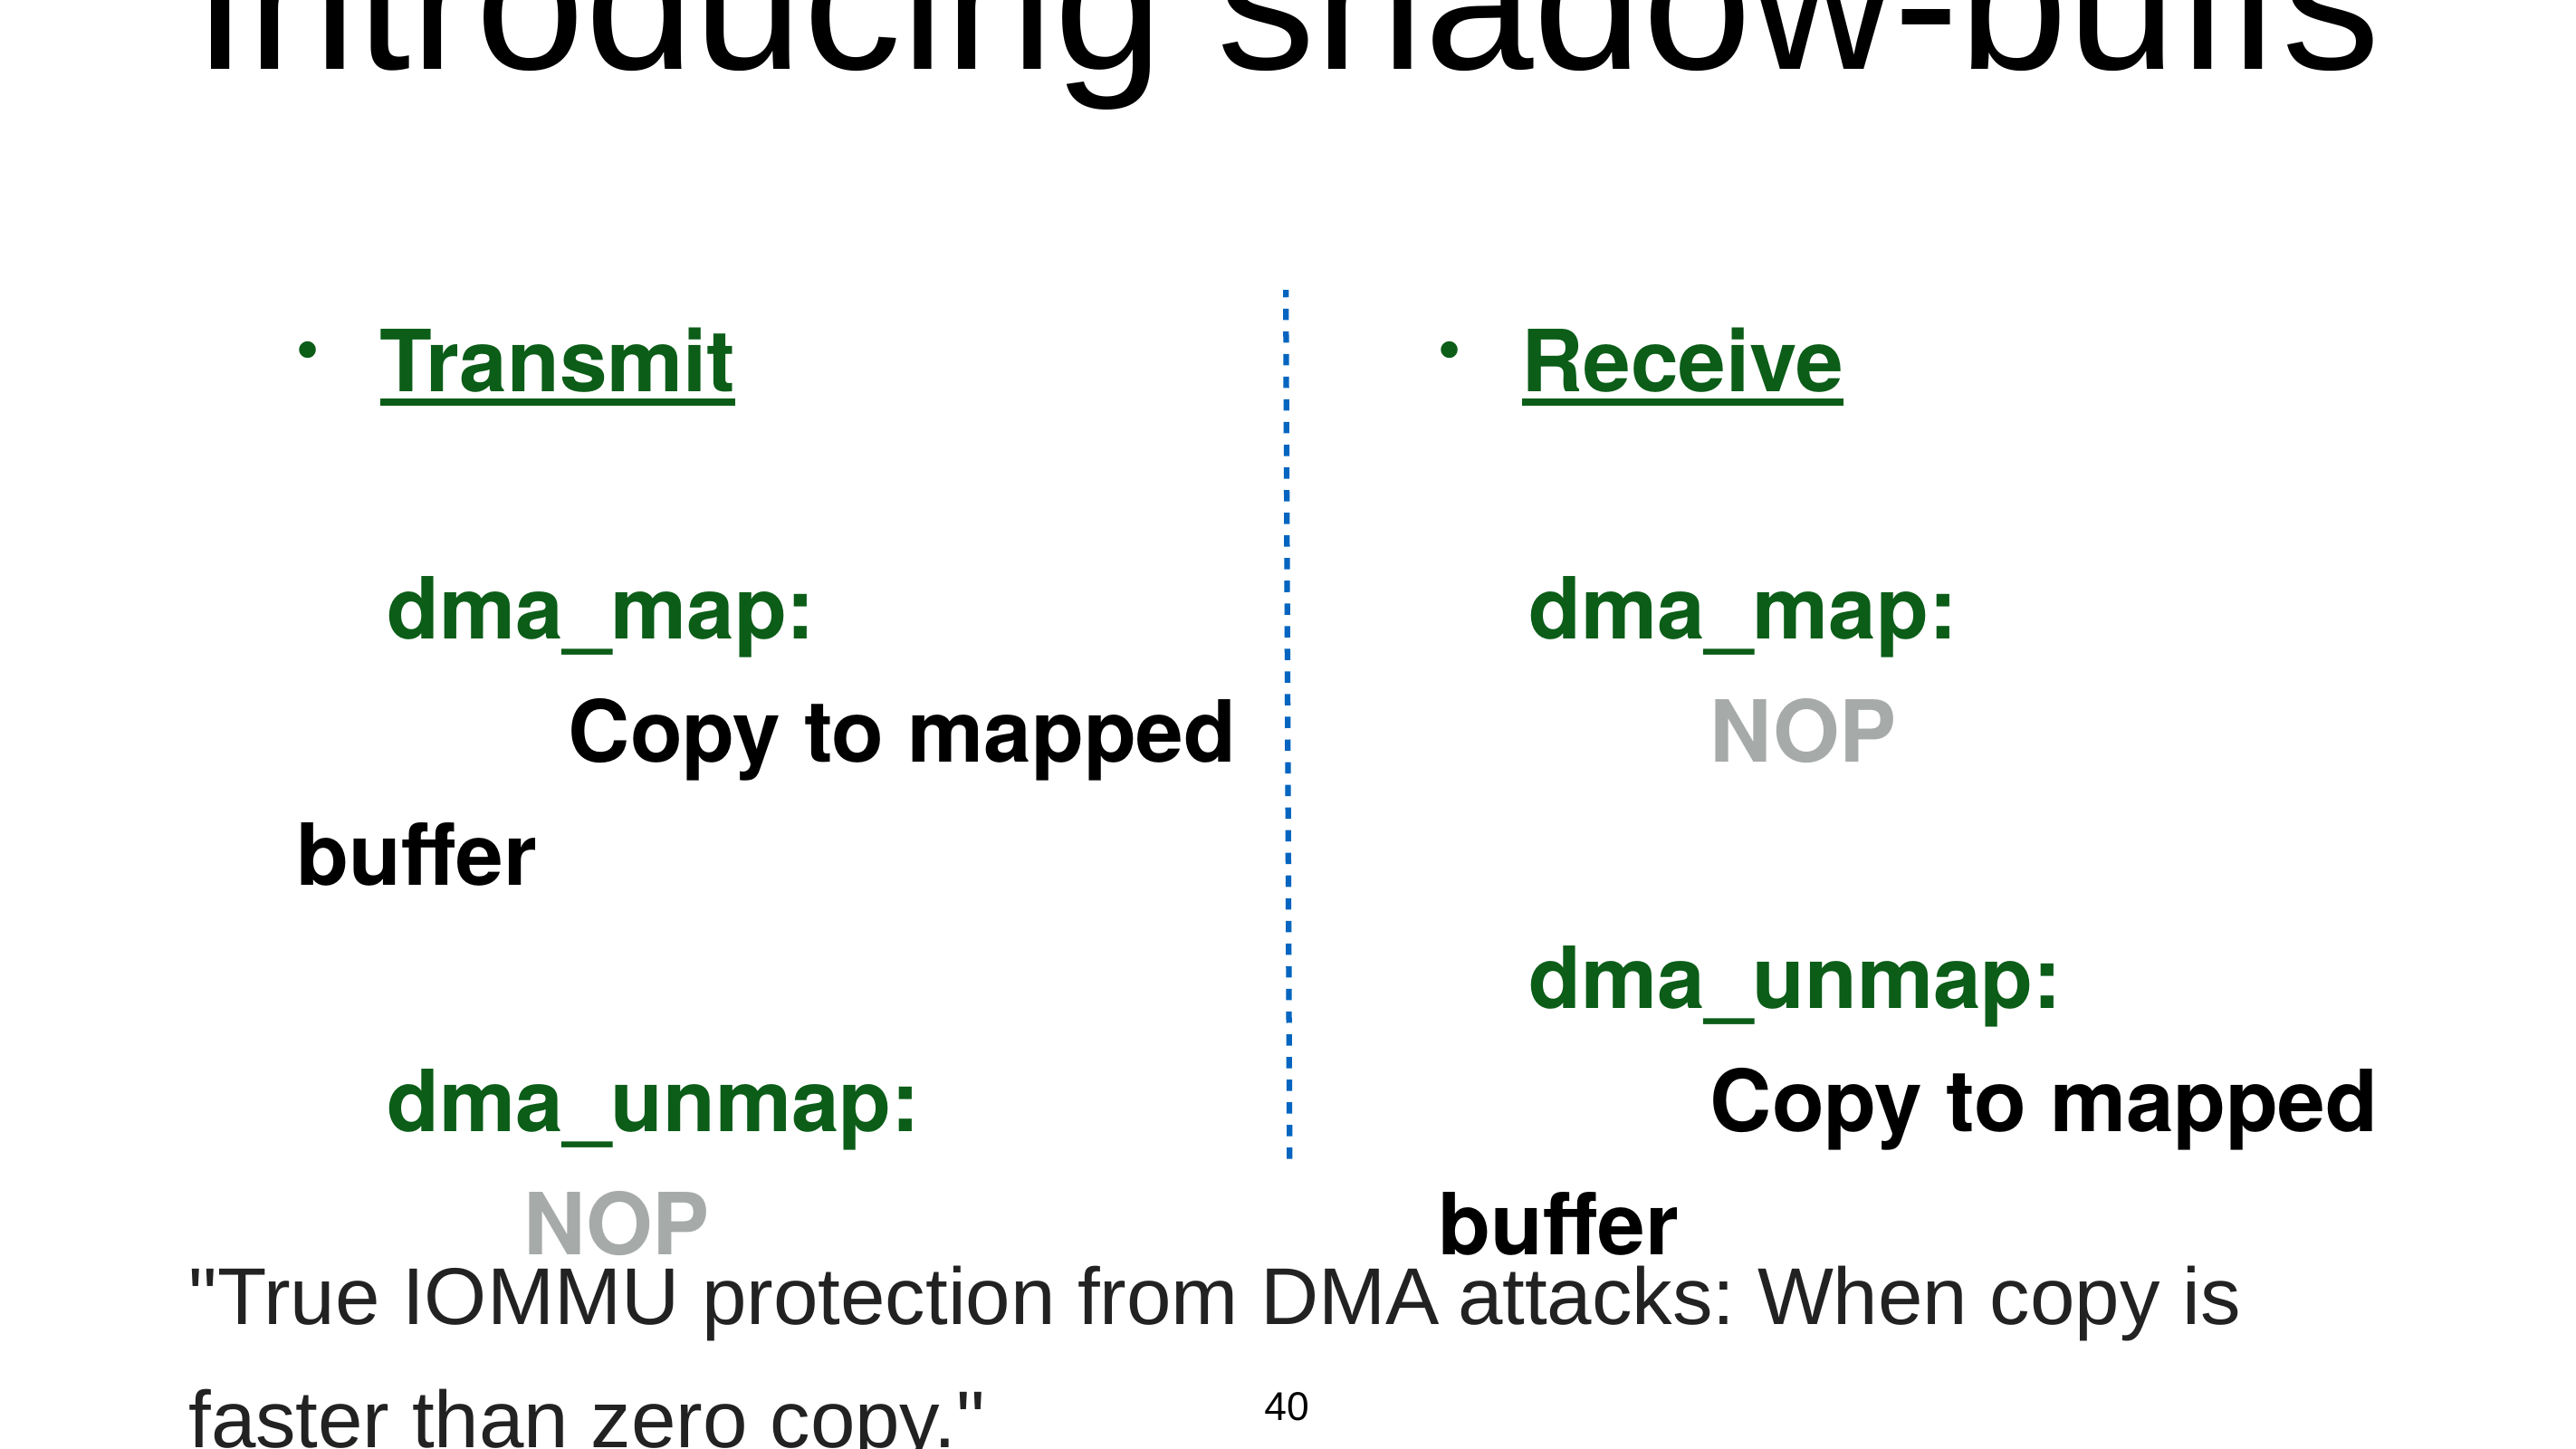

# Introducing shadow-buffs
Transmit

dma_map:
Copy to mapped buffer

dma_unmap:
NOP

Receive

dma_map:
NOP

dma_unmap:
Copy to mapped buffer

"True IOMMU protection from DMA attacks: When copy is faster than zero copy."

Markuze, Morrison and Tsafrir.   [ASPLOS ’16]
40